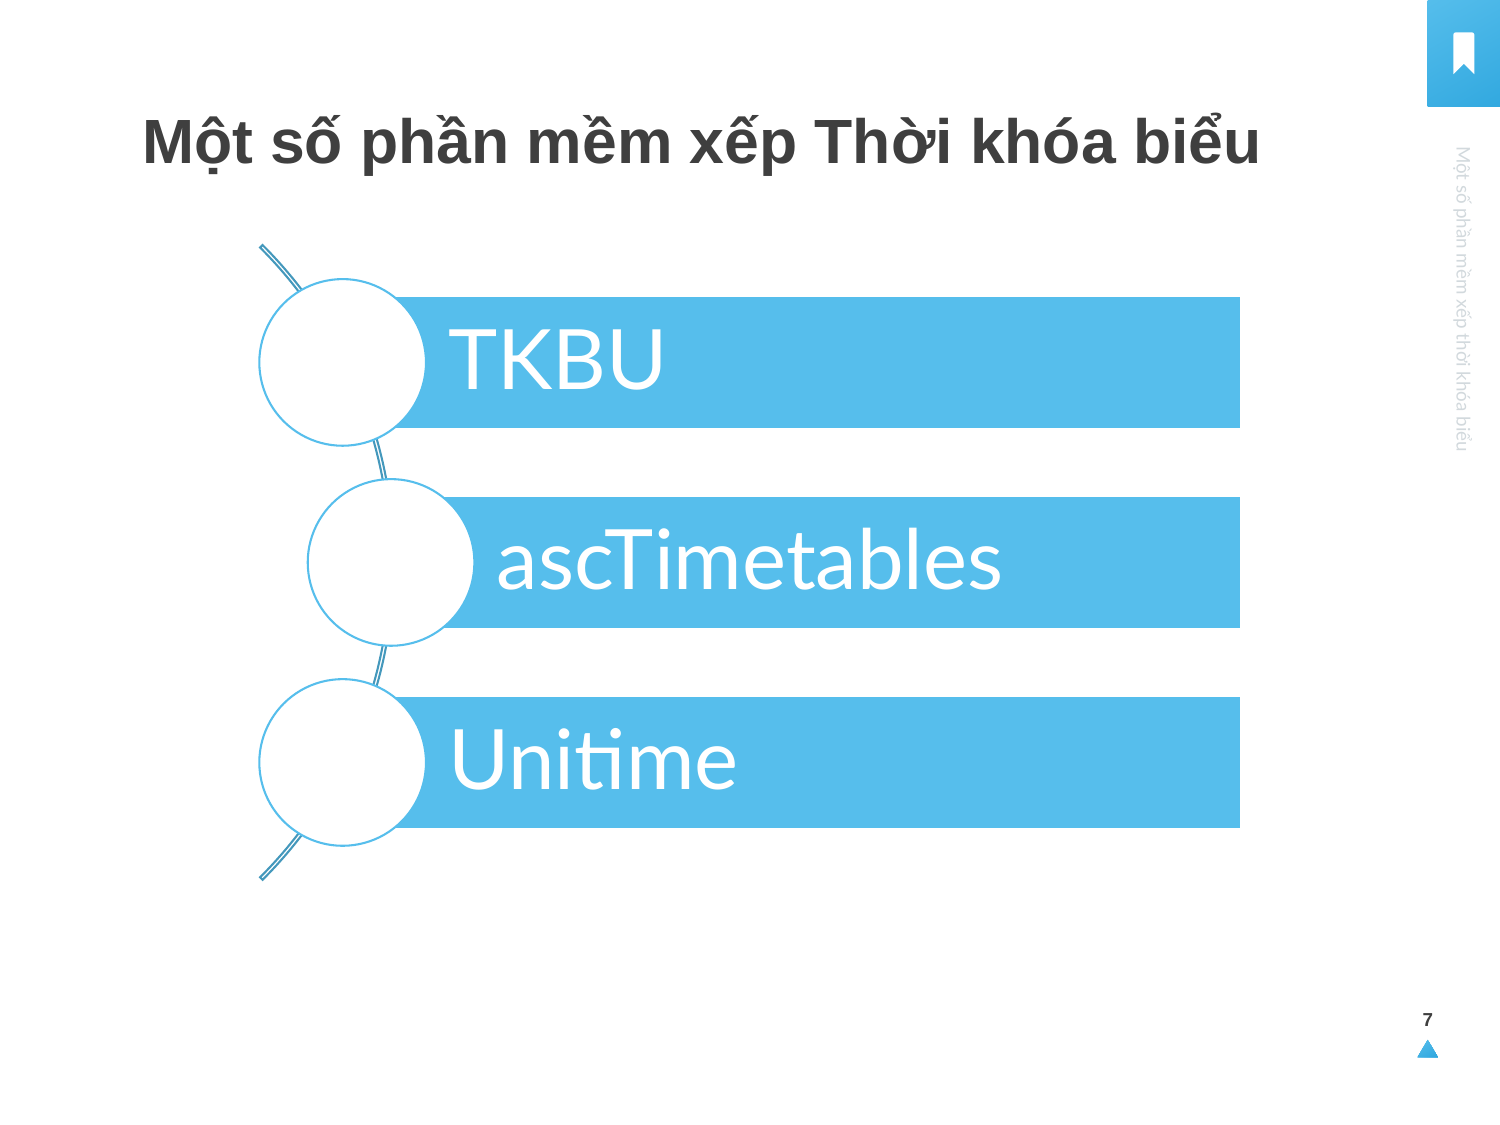

Một số phần mềm xếp Thời khóa biểu
TKBU
ascTimetables
Unitime
Một số phần mềm xếp thời khóa biểu
7